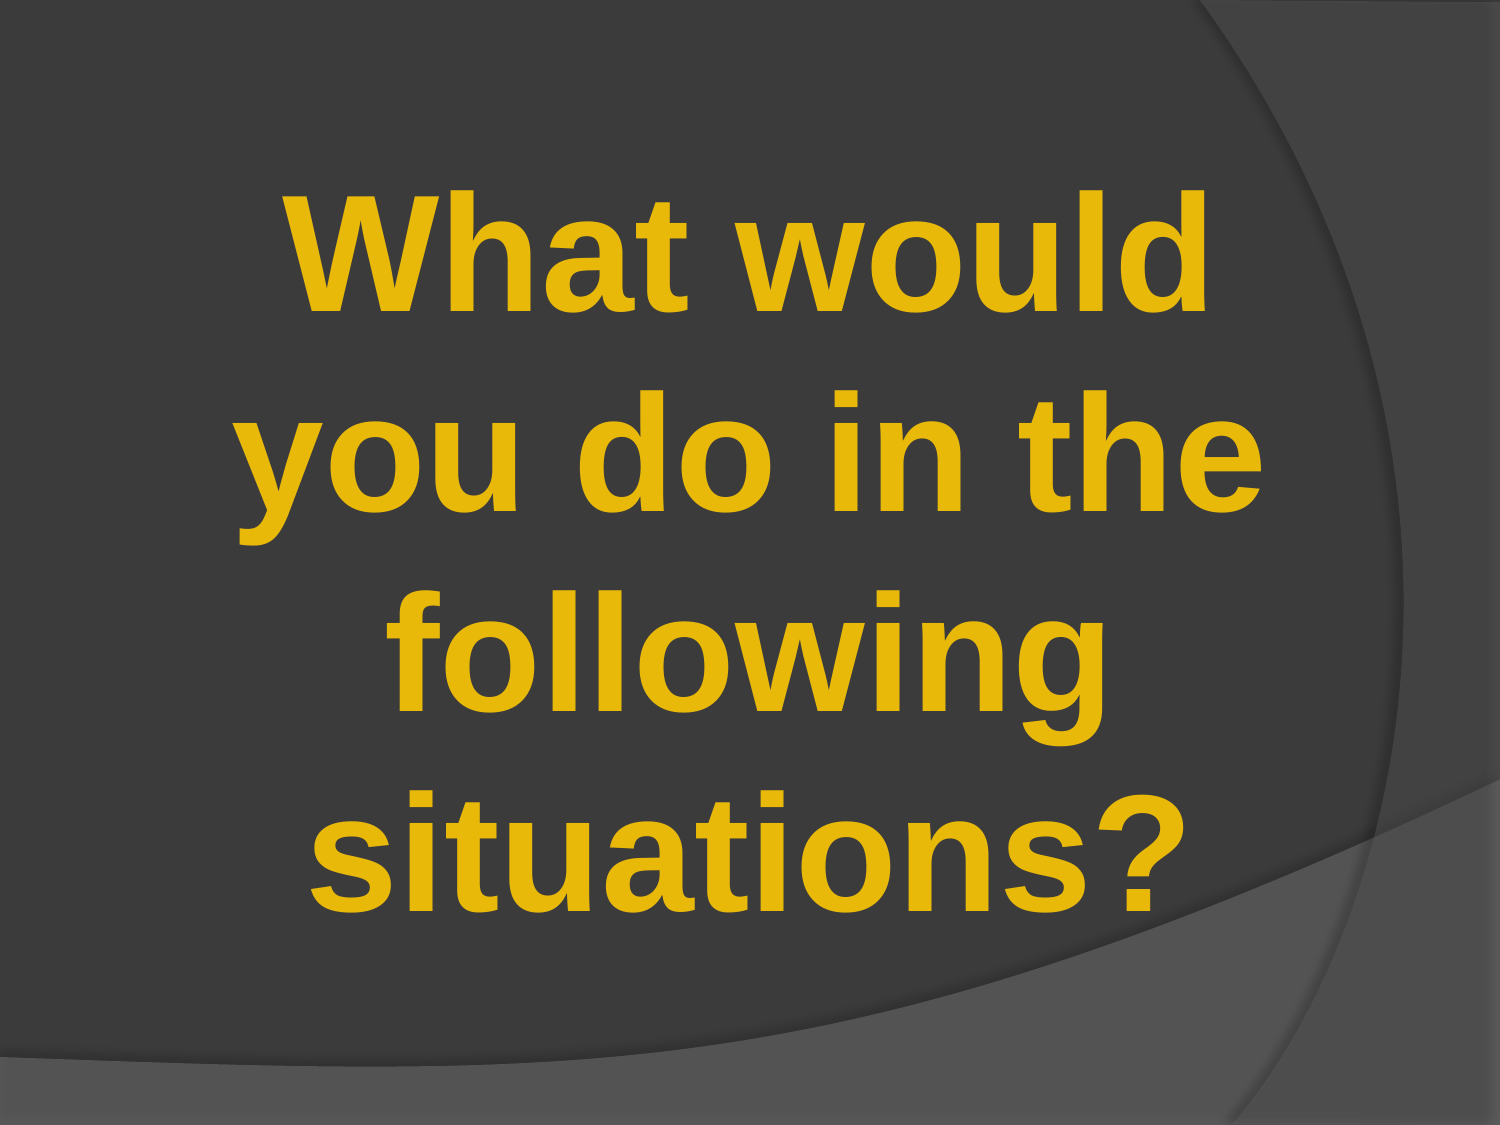

What would you do in the following situations?